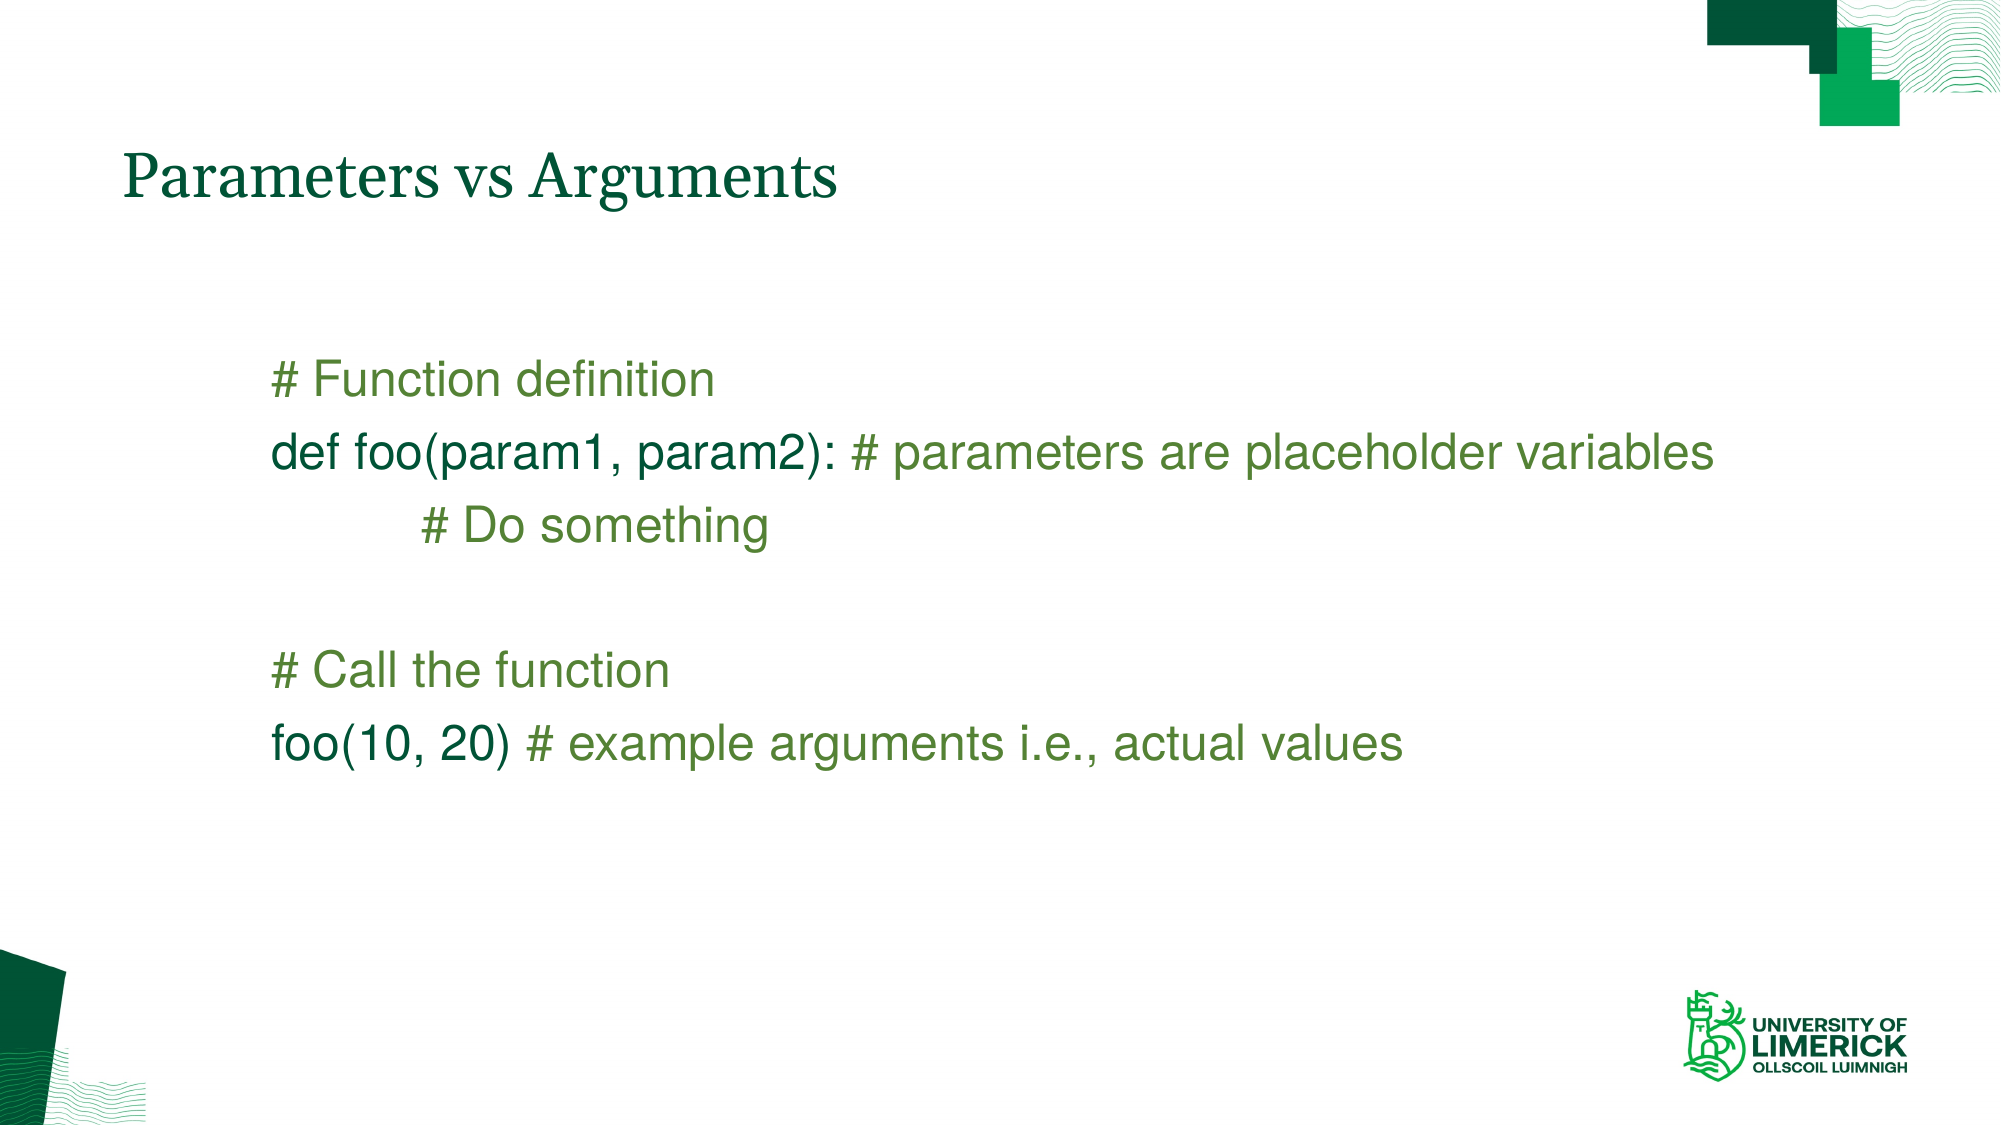

# Parameters vs Arguments

	# Function definition
	def foo(param1, param2): # parameters are placeholder variables
		# Do something

	# Call the function
	foo(10, 20) # example arguments i.e., actual values